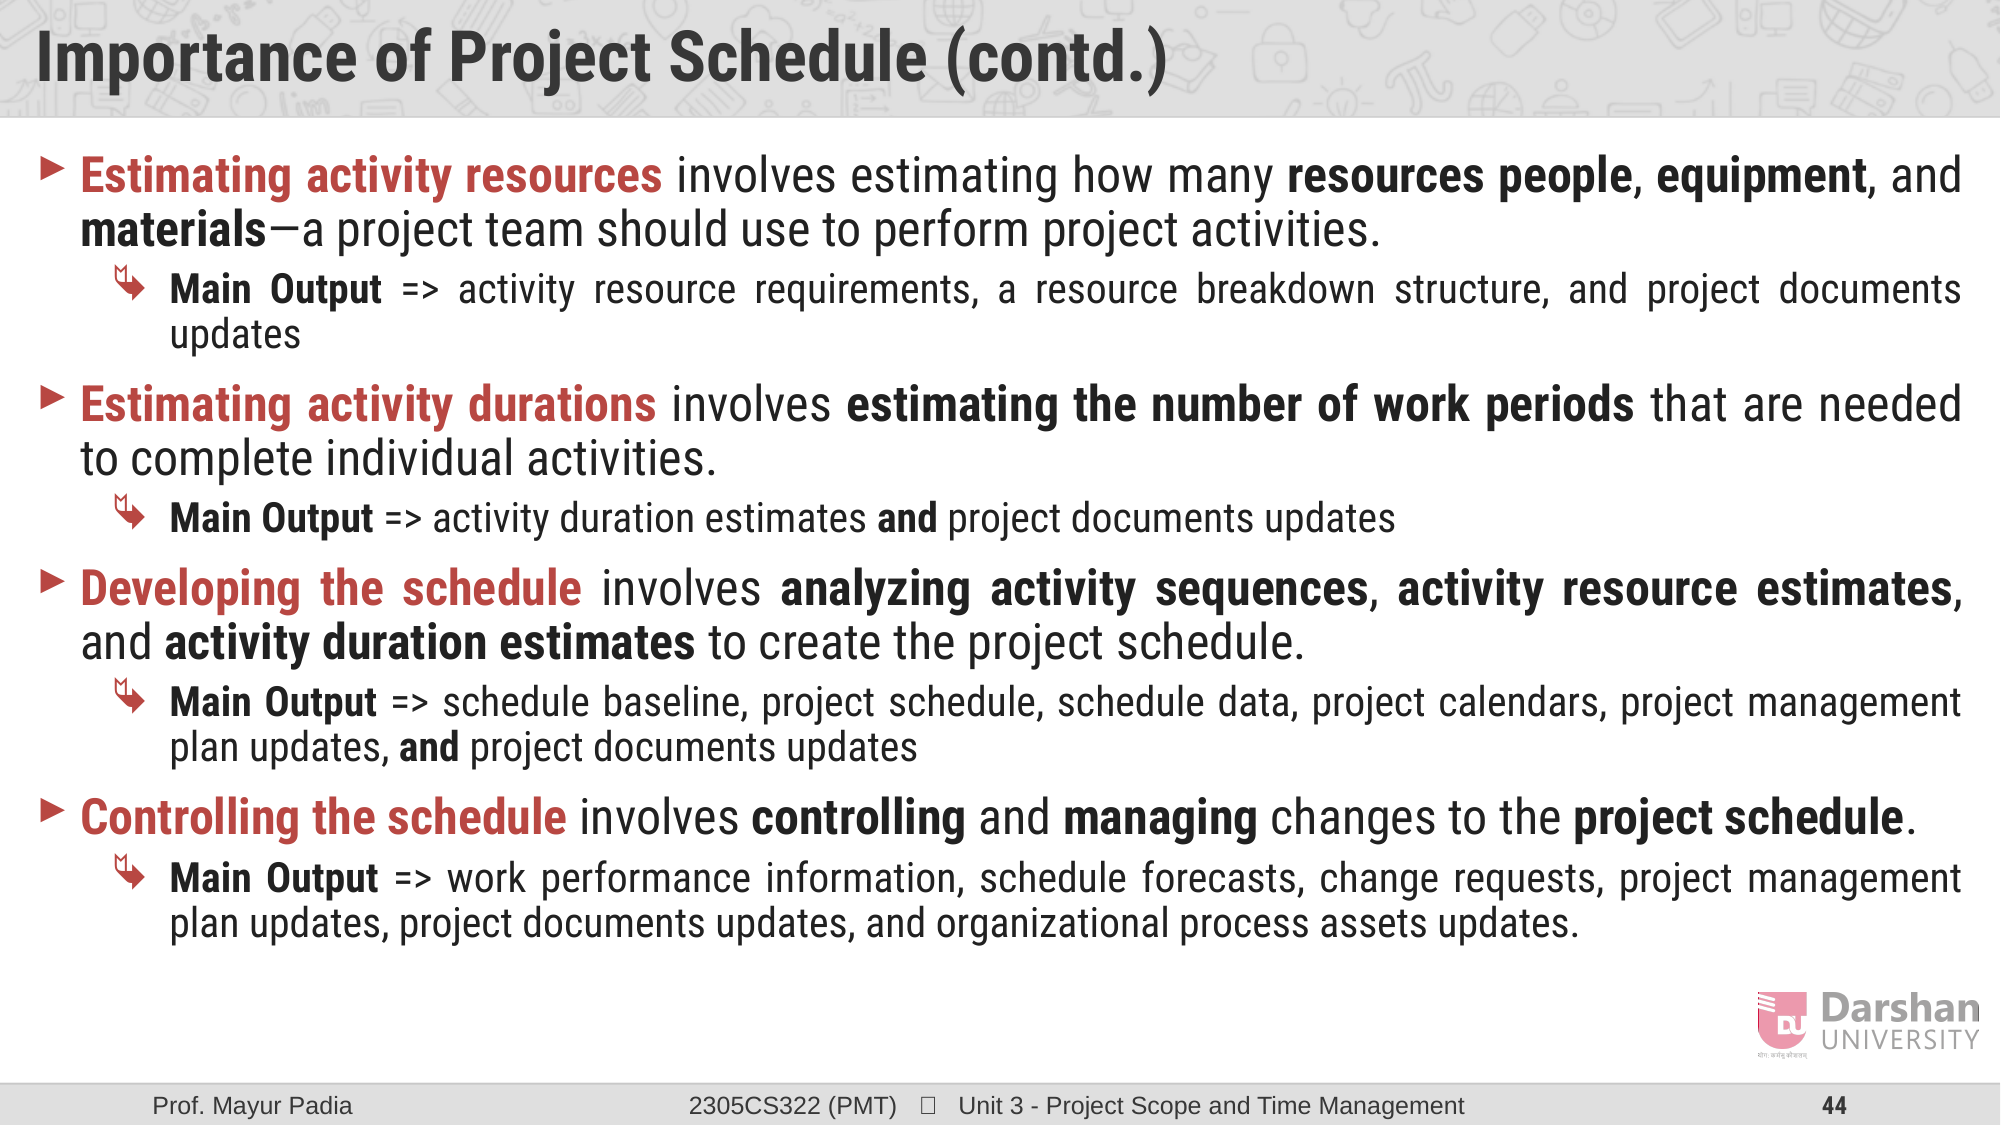

# Importance of Project Schedule (contd.)
Estimating activity resources involves estimating how many resources people, equipment, and materials—a project team should use to perform project activities.
Main Output => activity resource requirements, a resource breakdown structure, and project documents updates
Estimating activity durations involves estimating the number of work periods that are needed to complete individual activities.
Main Output => activity duration estimates and project documents updates
Developing the schedule involves analyzing activity sequences, activity resource estimates, and activity duration estimates to create the project schedule.
Main Output => schedule baseline, project schedule, schedule data, project calendars, project management plan updates, and project documents updates
Controlling the schedule involves controlling and managing changes to the project schedule.
Main Output => work performance information, schedule forecasts, change requests, project management plan updates, project documents updates, and organizational process assets updates.